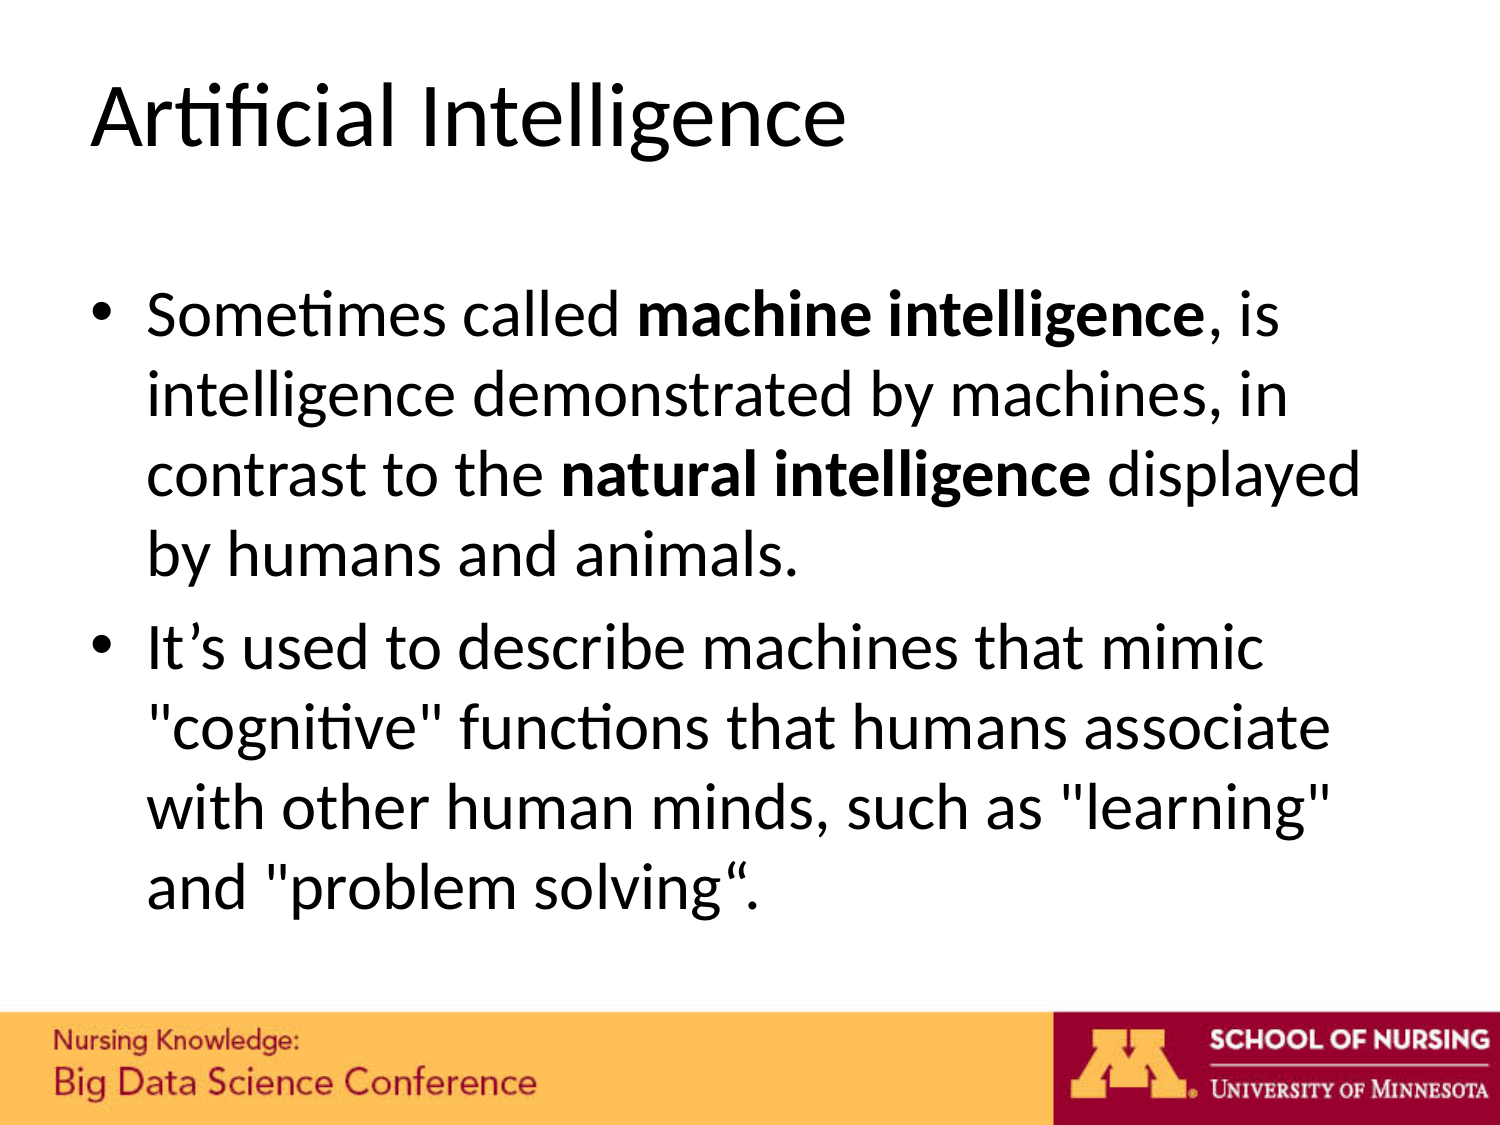

# Artificial Intelligence
Sometimes called machine intelligence, is intelligence demonstrated by machines, in contrast to the natural intelligence displayed by humans and animals.
It’s used to describe machines that mimic "cognitive" functions that humans associate with other human minds, such as "learning" and "problem solving“.